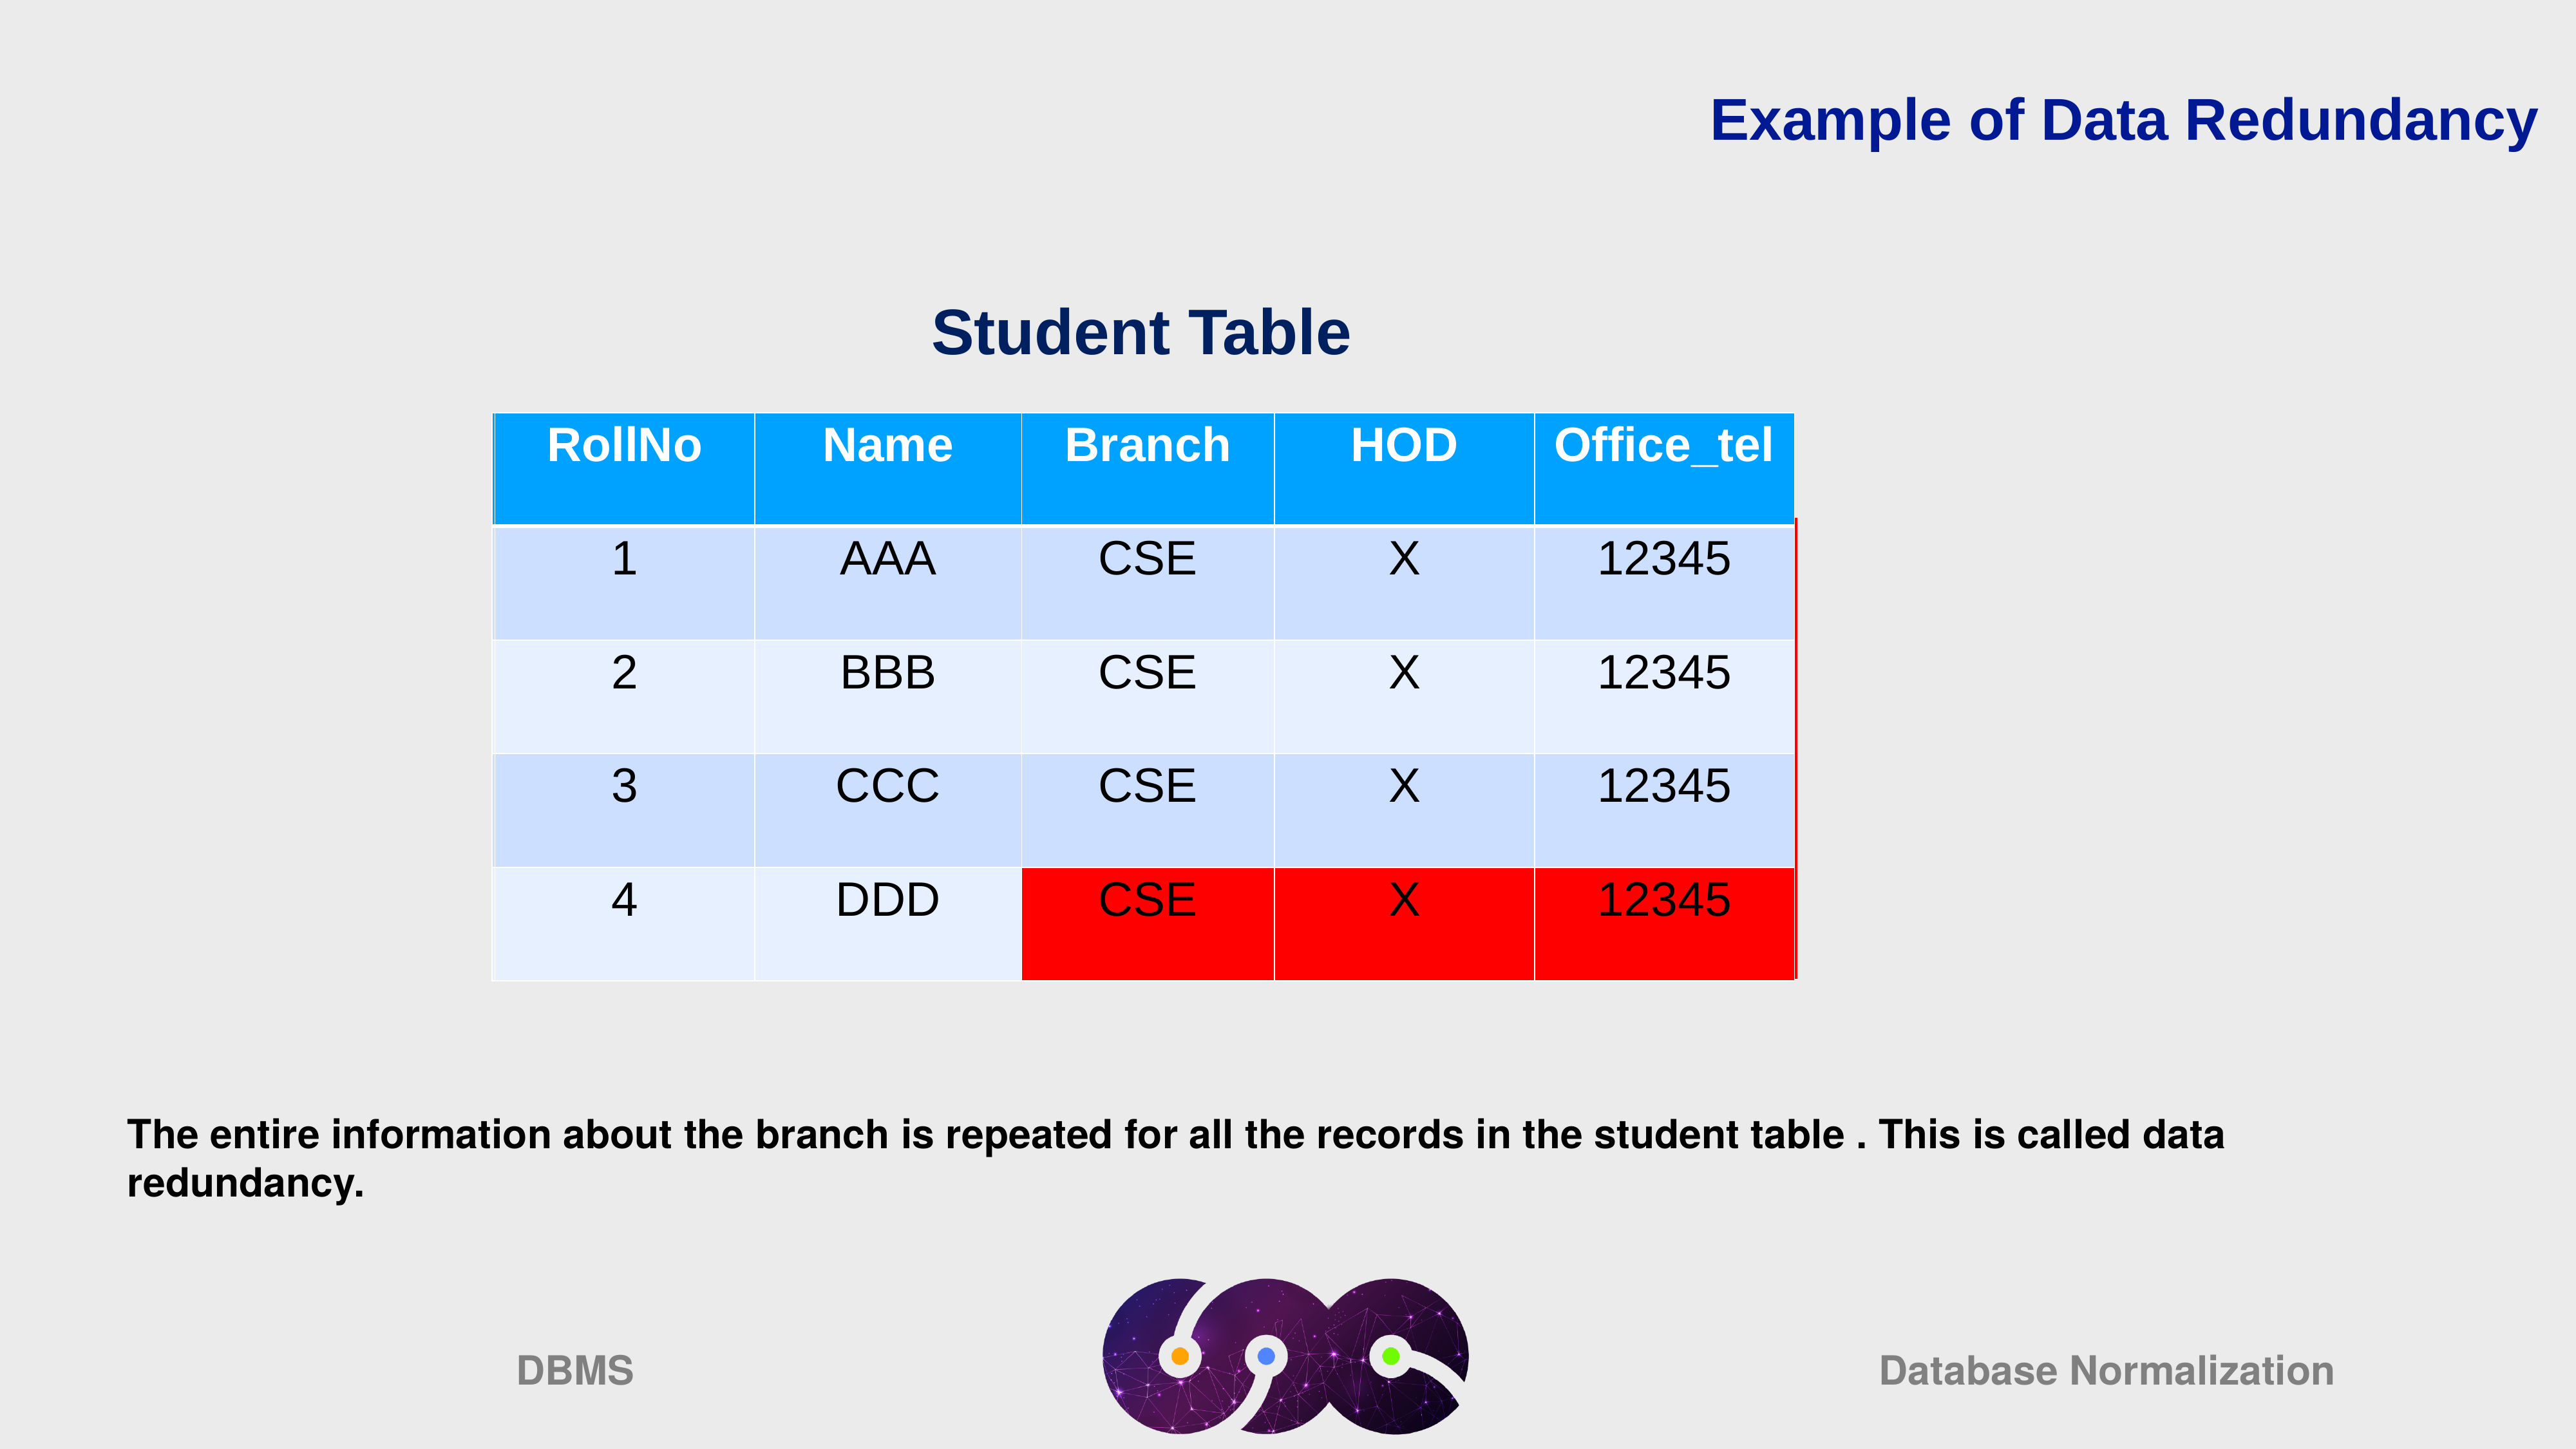

Example of Data Redundancy
Student Table

| RollNo | Name | Branch | HOD | Office\_tel |
| --- | --- | --- | --- | --- |
| 1 | AAA | CSE | X | 12345 |
| 2 | BBB | CSE | X | 12345 |
| 3 | CCC | CSE | X | 12345 |
| 4 | DDD | CSE | X | 12345 |
| RollNo | Name | Branch | HOD | Office\_tel |
| --- | --- | --- | --- | --- |
| 1 | AAA | CSE | X | 12345 |
| 2 | BBB | CSE | X | 12345 |
| 3 | CCC | CSE | X | 12345 |
| 4 | DDD | CSE | X | 12345 |

The entire information about the branch is repeated for all the records in the student table . This is called data redundancy.